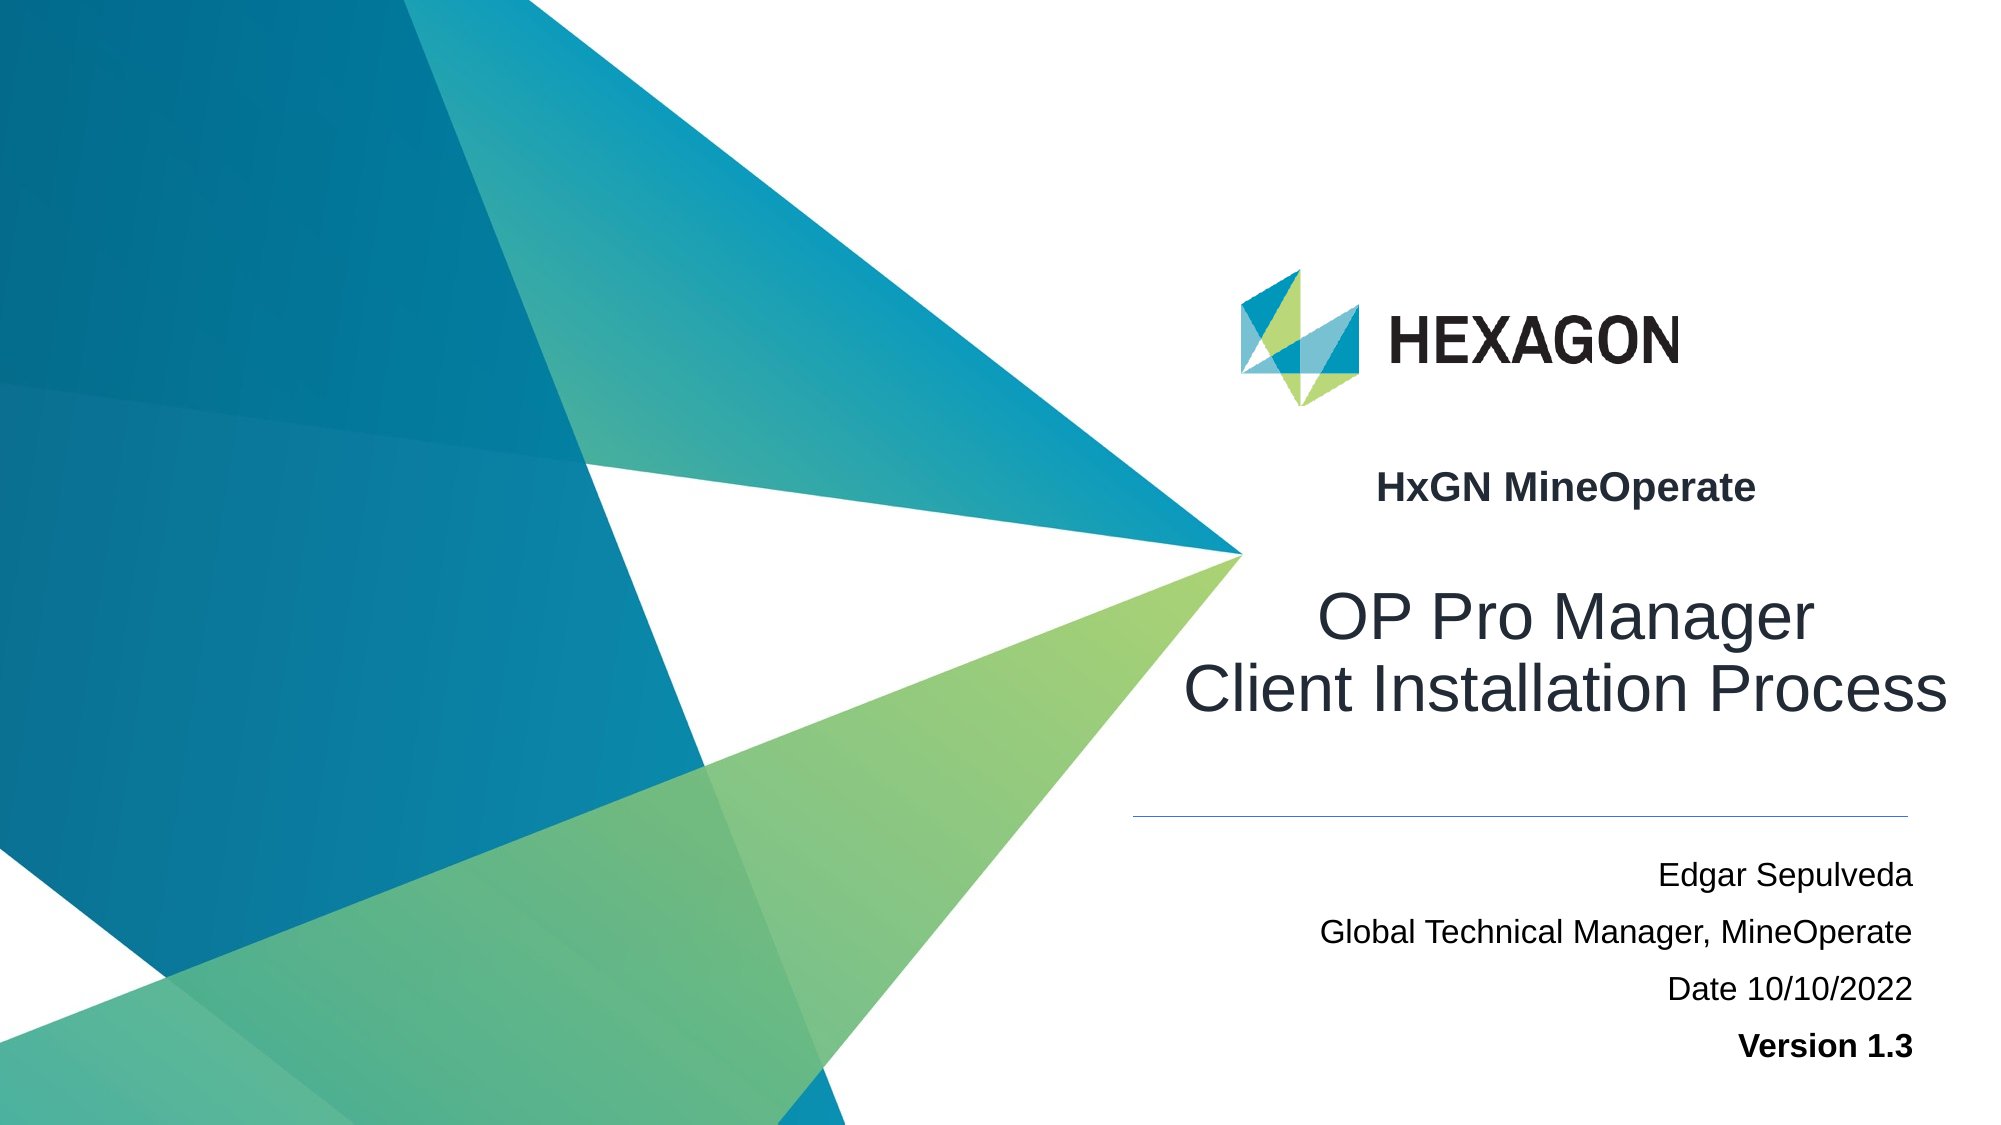

HxGN MineOperate

 OP Pro Manager
Client Installation Process
Edgar Sepulveda
Global Technical Manager, MineOperate
Date 10/10/2022
Version 1.3